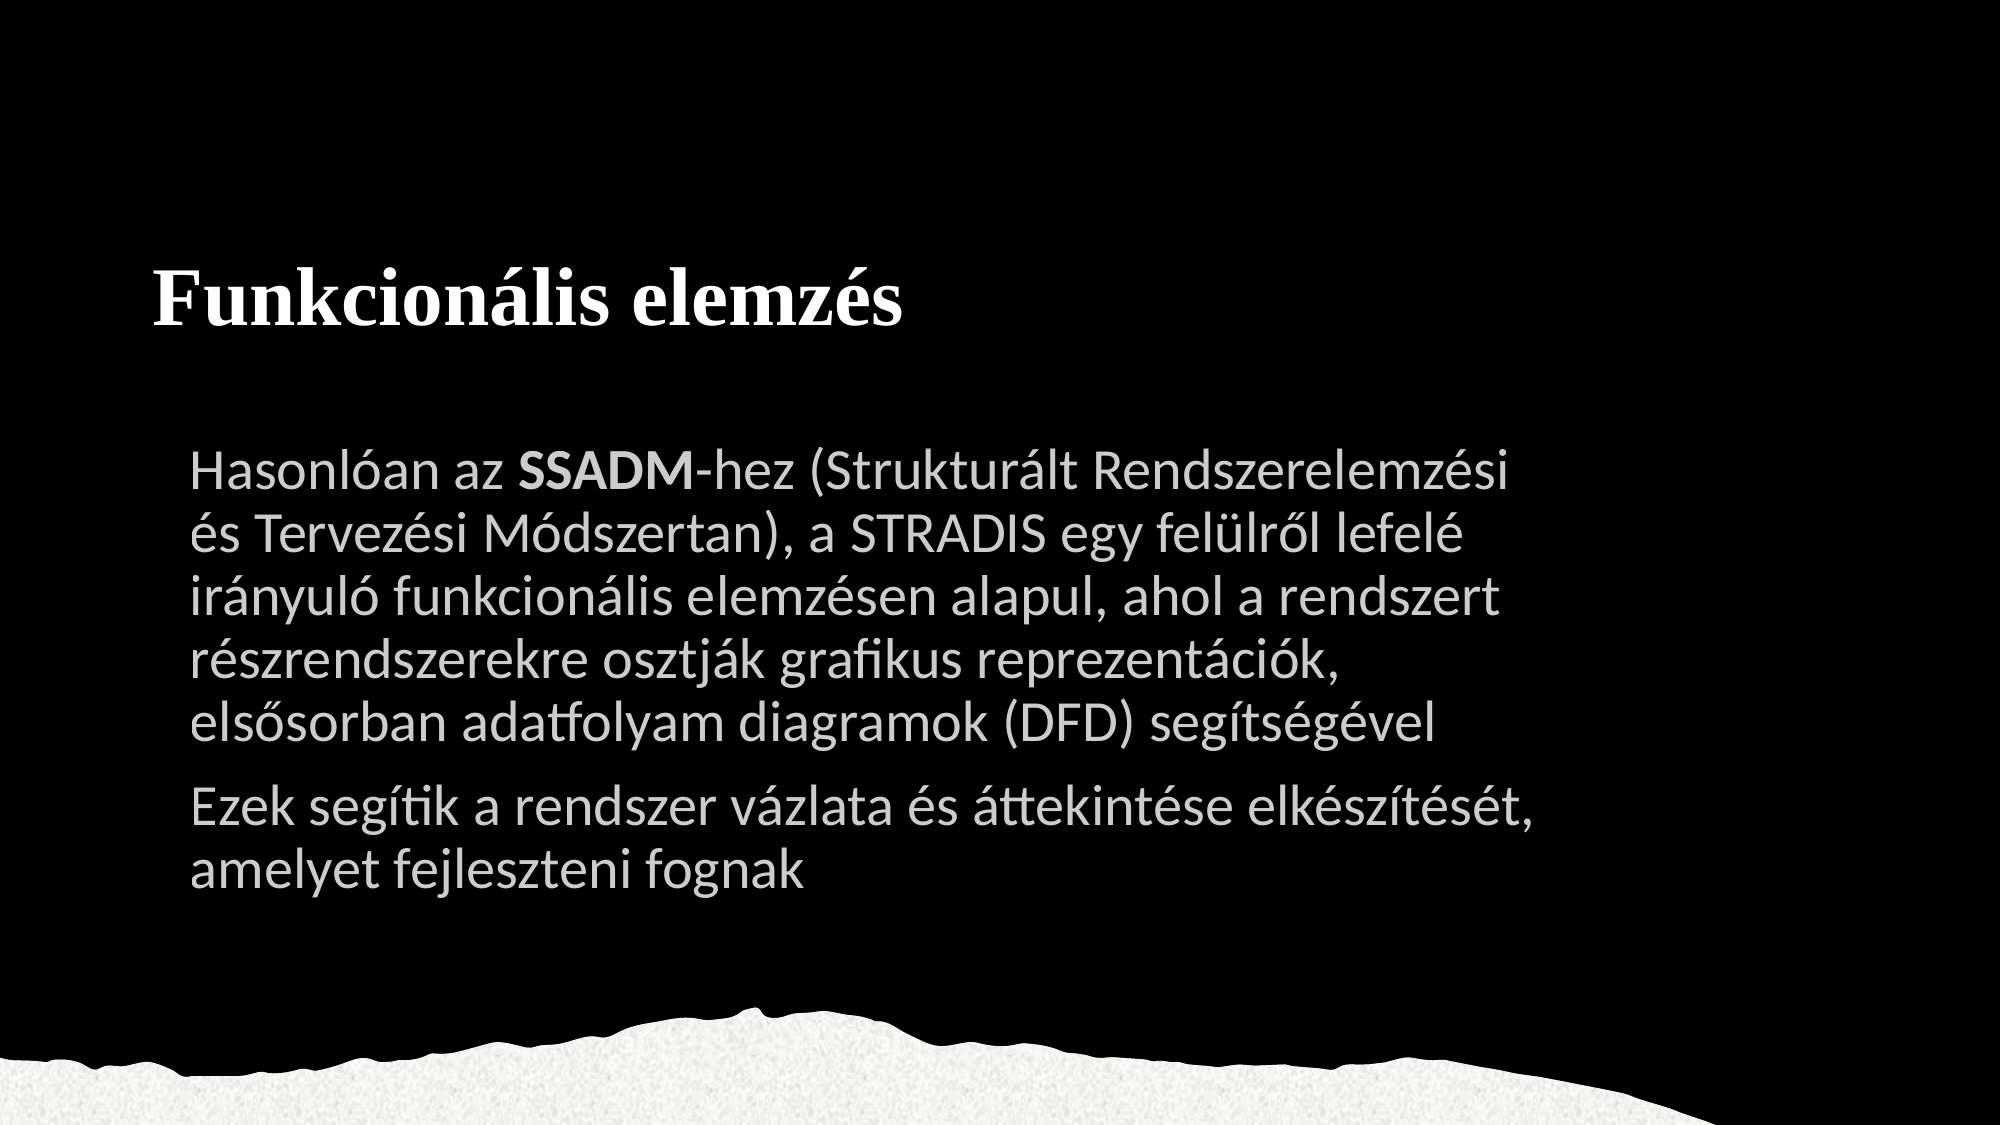

# Funkcionális elemzés
Hasonlóan az SSADM-hez (Strukturált Rendszerelemzési és Tervezési Módszertan), a STRADIS egy felülről lefelé irányuló funkcionális elemzésen alapul, ahol a rendszert részrendszerekre osztják grafikus reprezentációk, elsősorban adatfolyam diagramok (DFD) segítségével
Ezek segítik a rendszer vázlata és áttekintése elkészítését, amelyet fejleszteni fognak